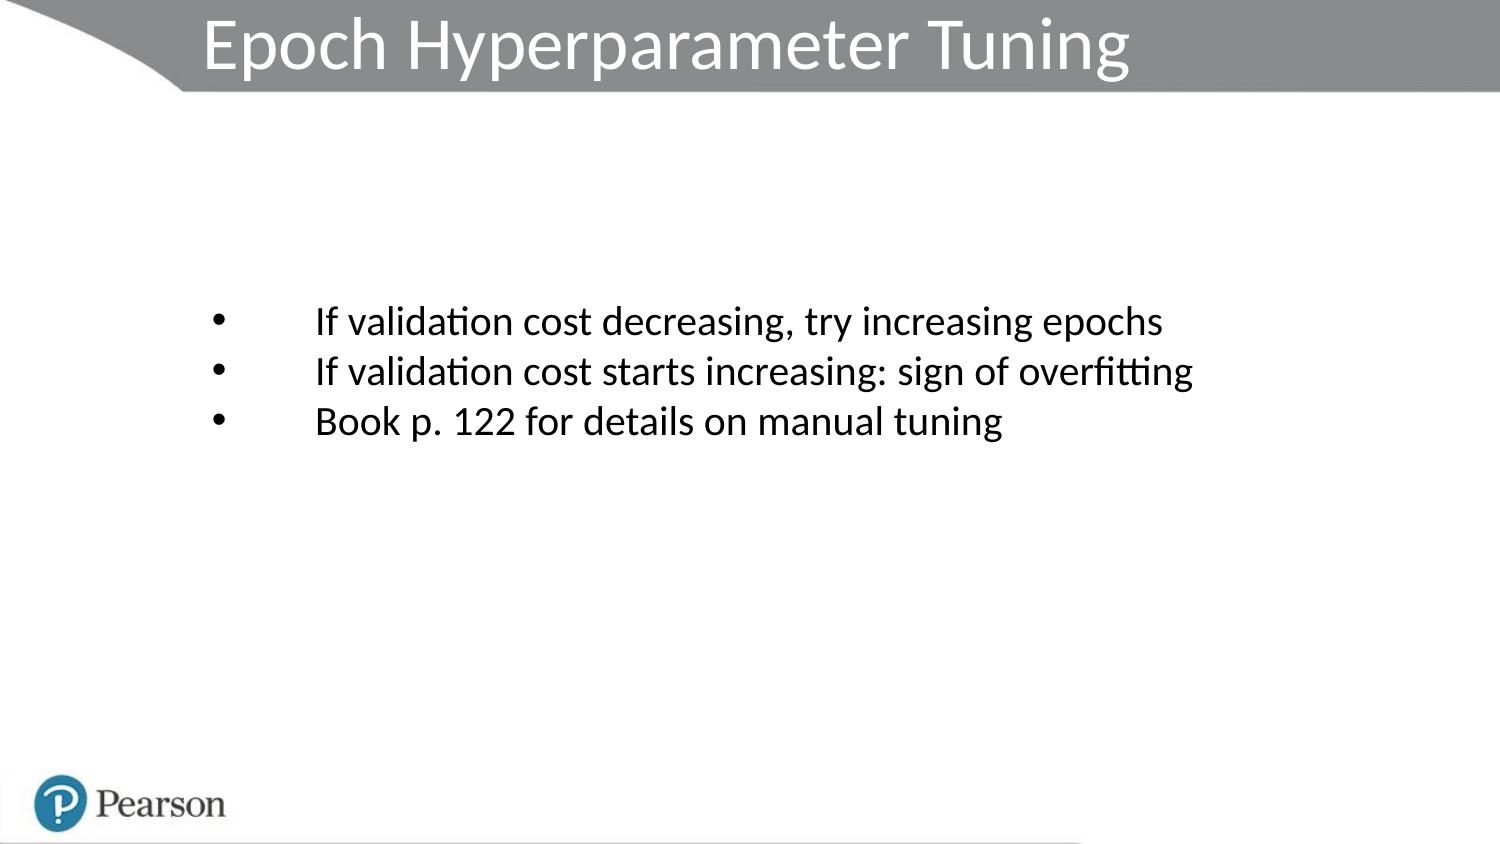

Epoch Hyperparameter Tuning
If validation cost decreasing, try increasing epochs
If validation cost starts increasing: sign of overfitting
Book p. 122 for details on manual tuning